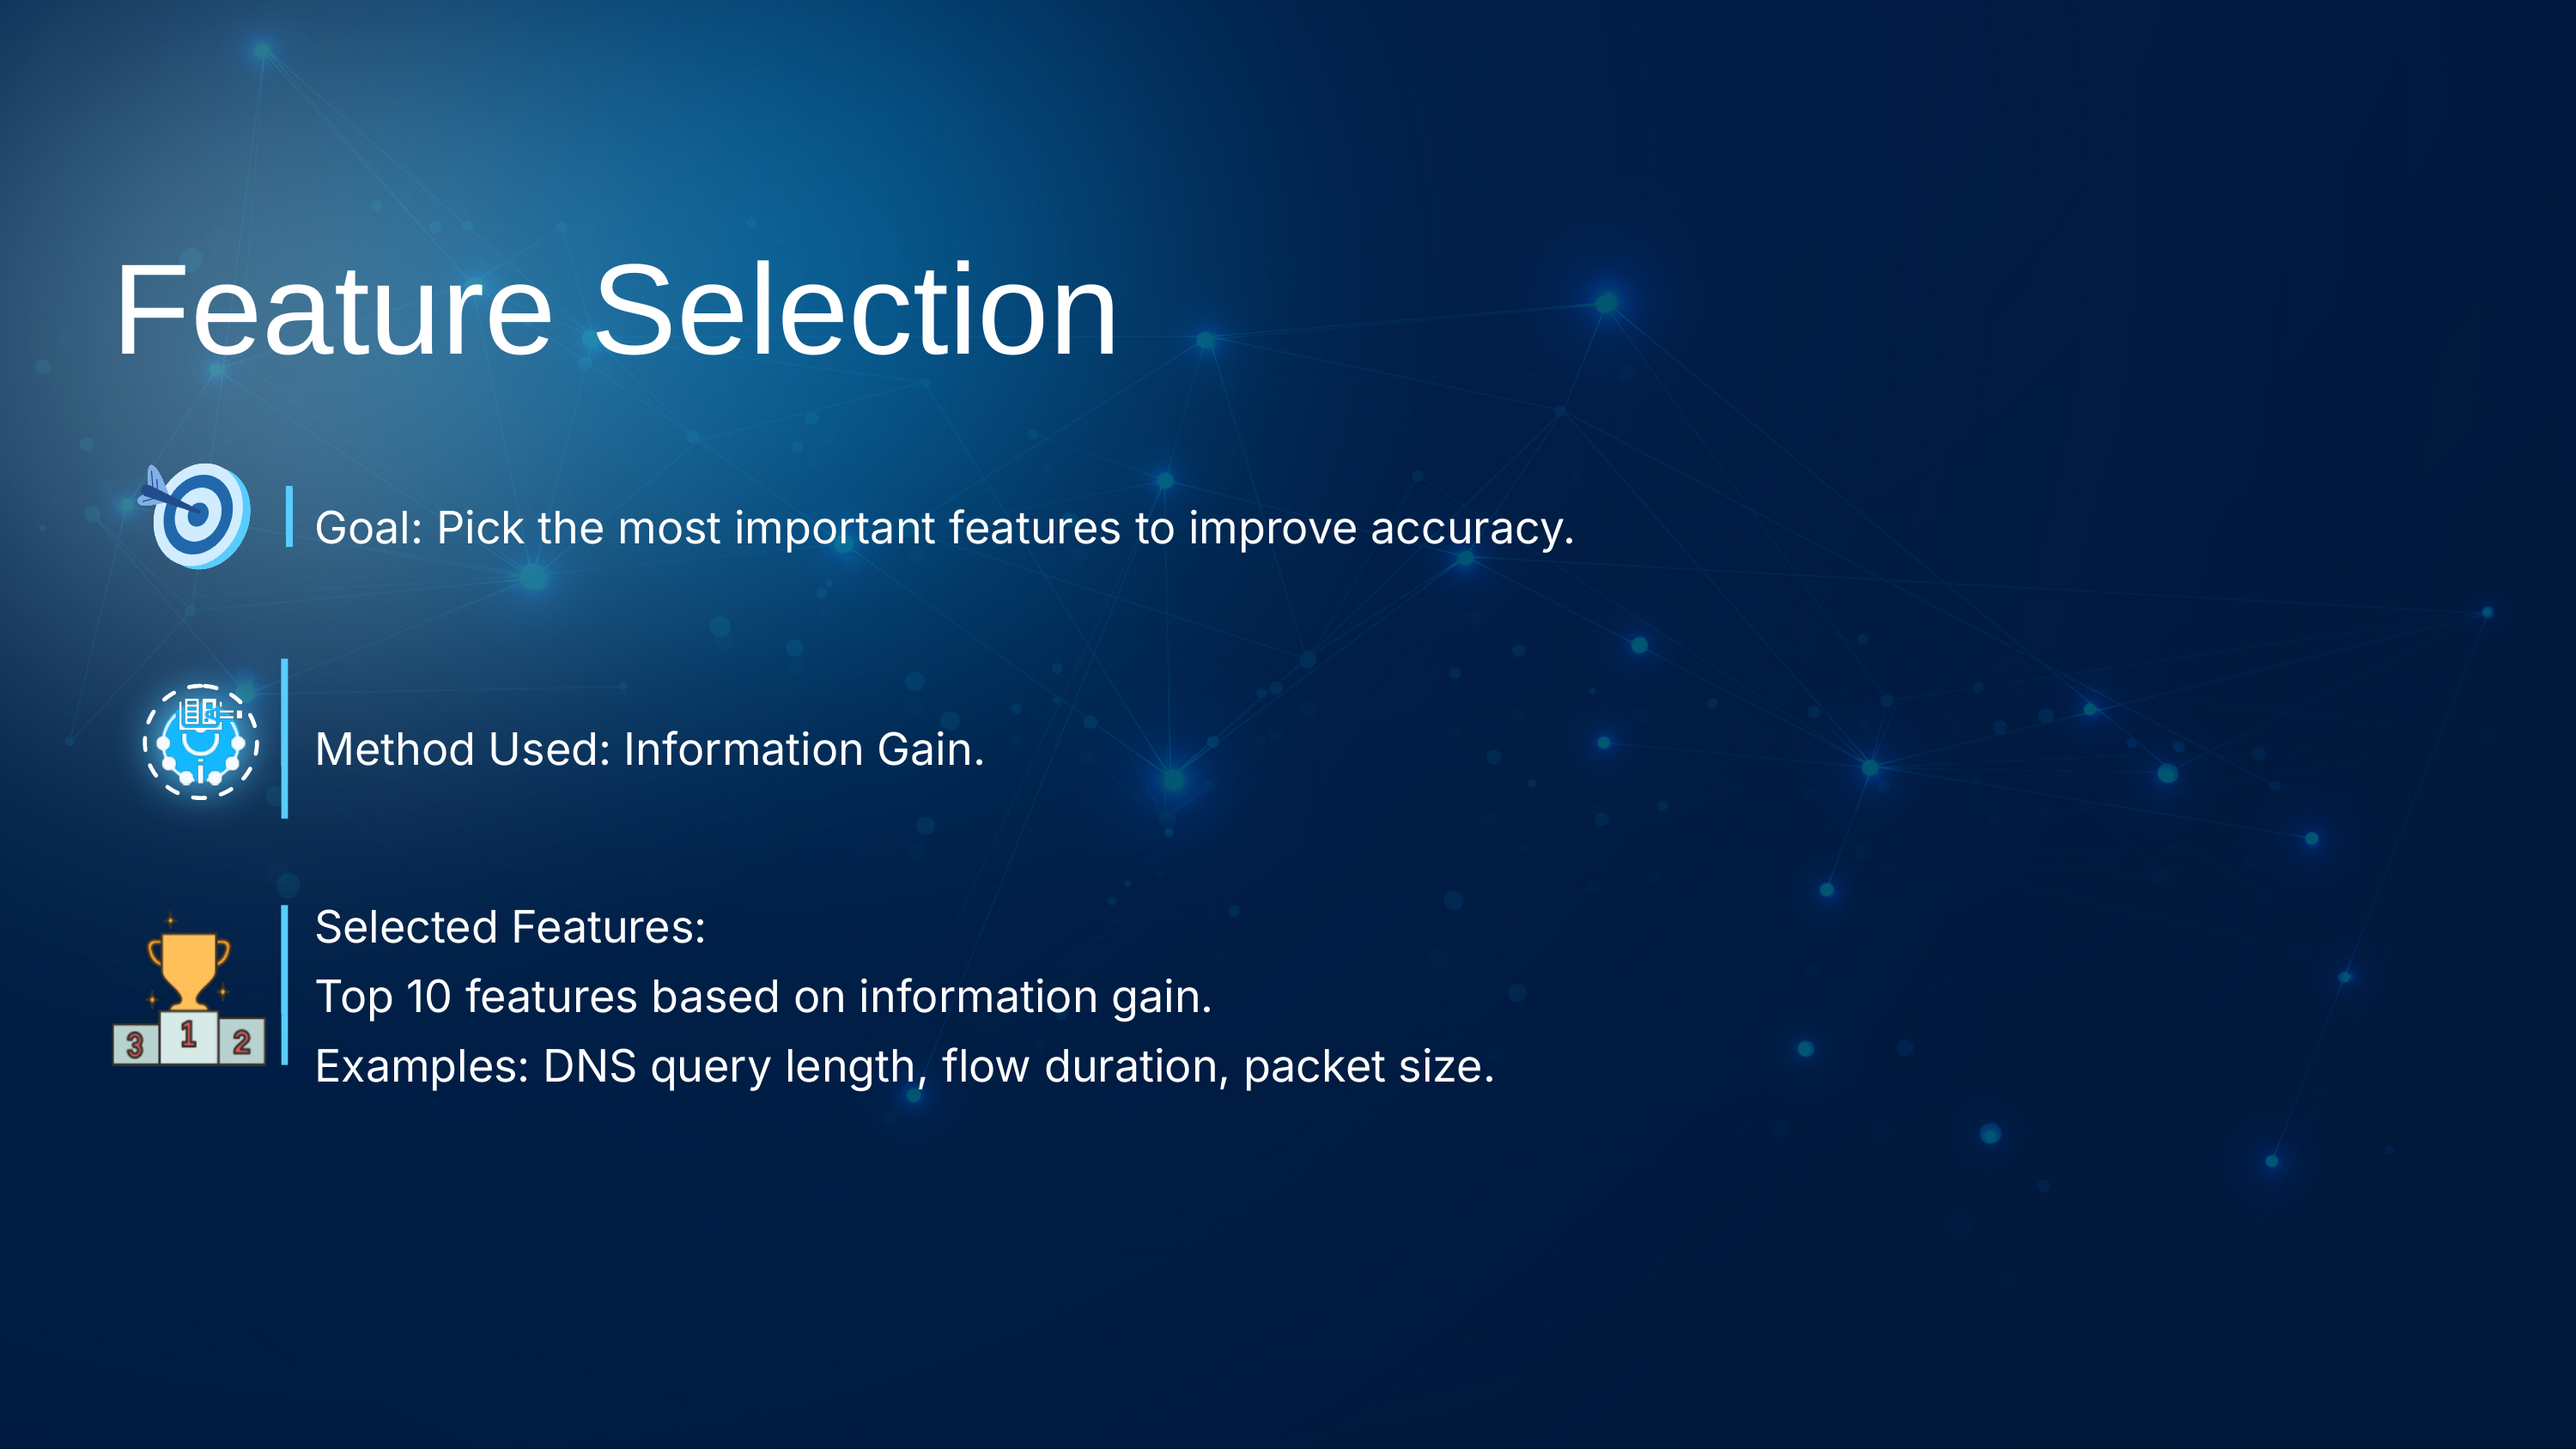

Feature Selection

Goal: Pick the most important features to improve accuracy.

Method Used: Information Gain.

Selected Features:
Top 10 features based on information gain.
Examples: DNS query length, flow duration, packet size.